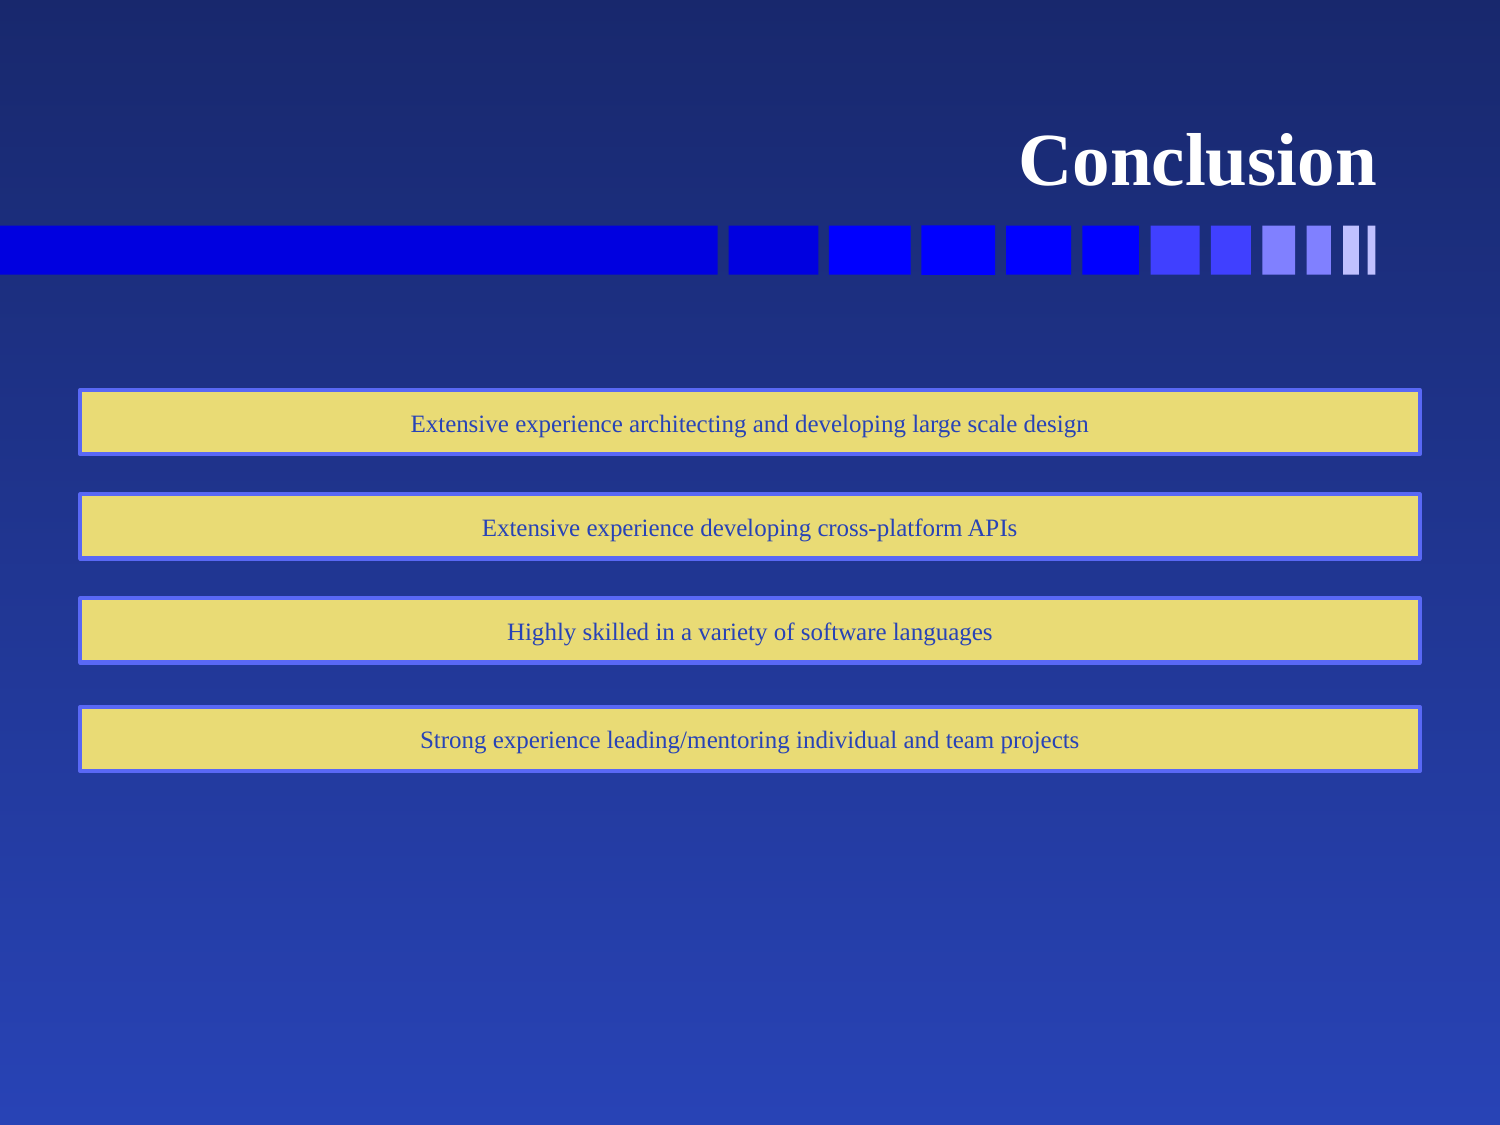

# Conclusion
Extensive experience architecting and developing large scale design
Extensive experience developing cross-platform APIs
Highly skilled in a variety of software languages
Strong experience leading/mentoring individual and team projects